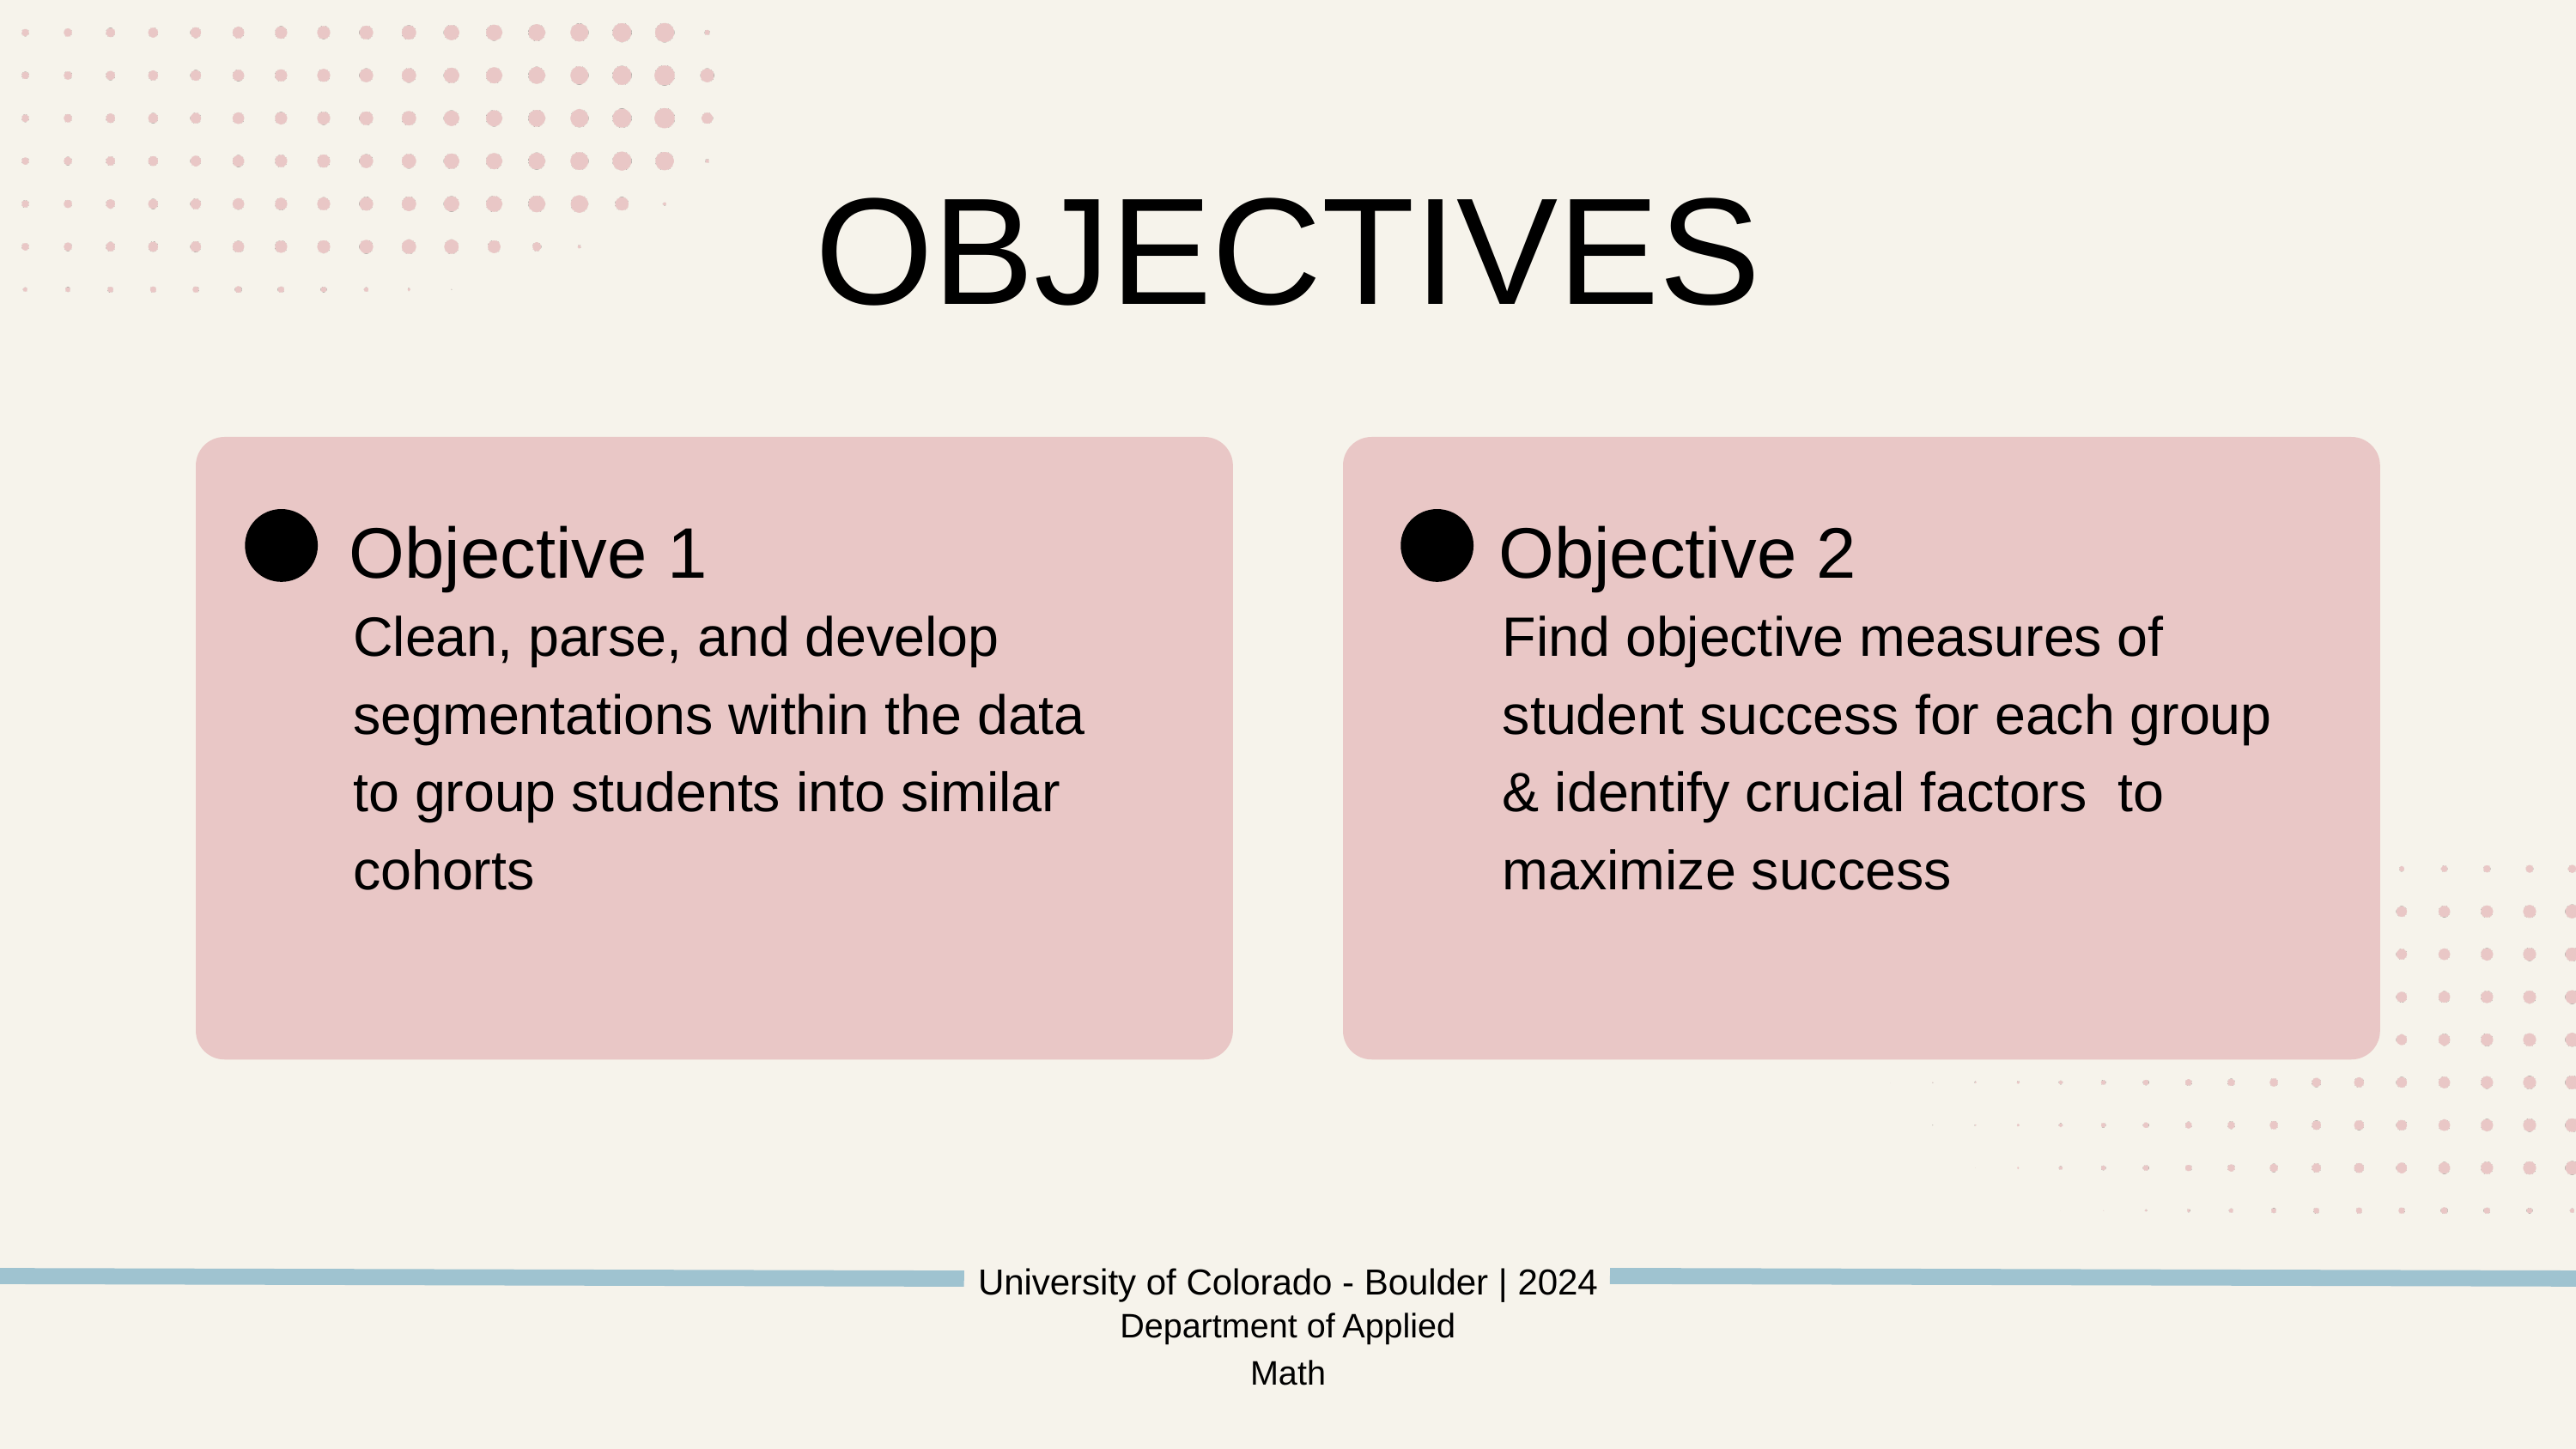

OBJECTIVES

Objective 1
Objective 2

Clean, parse, and develop segmentations within the data to group students into similar cohorts
Find objective measures of student success for each group & identify crucial factors  to maximize success

University of Colorado - Boulder | 2024

Department of Applied Math